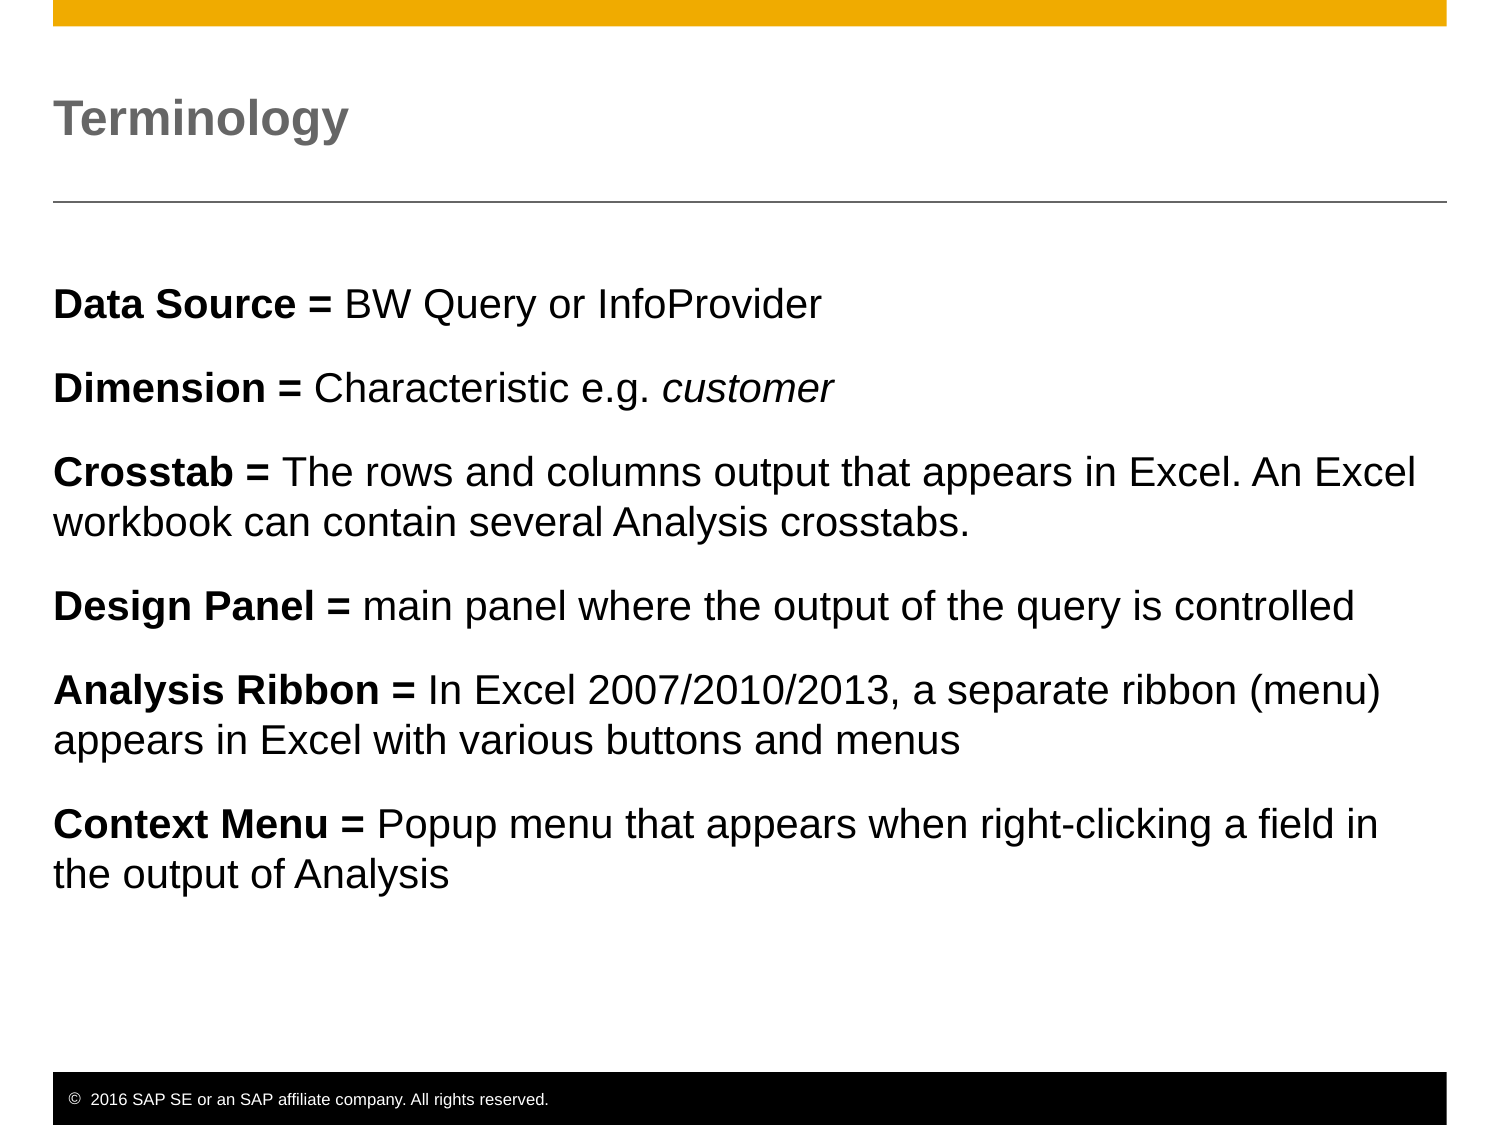

# Terminology
Data Source = BW Query or InfoProvider
Dimension = Characteristic e.g. customer
Crosstab = The rows and columns output that appears in Excel. An Excel workbook can contain several Analysis crosstabs.
Design Panel = main panel where the output of the query is controlled
Analysis Ribbon = In Excel 2007/2010/2013, a separate ribbon (menu) appears in Excel with various buttons and menus
Context Menu = Popup menu that appears when right-clicking a field in the output of Analysis